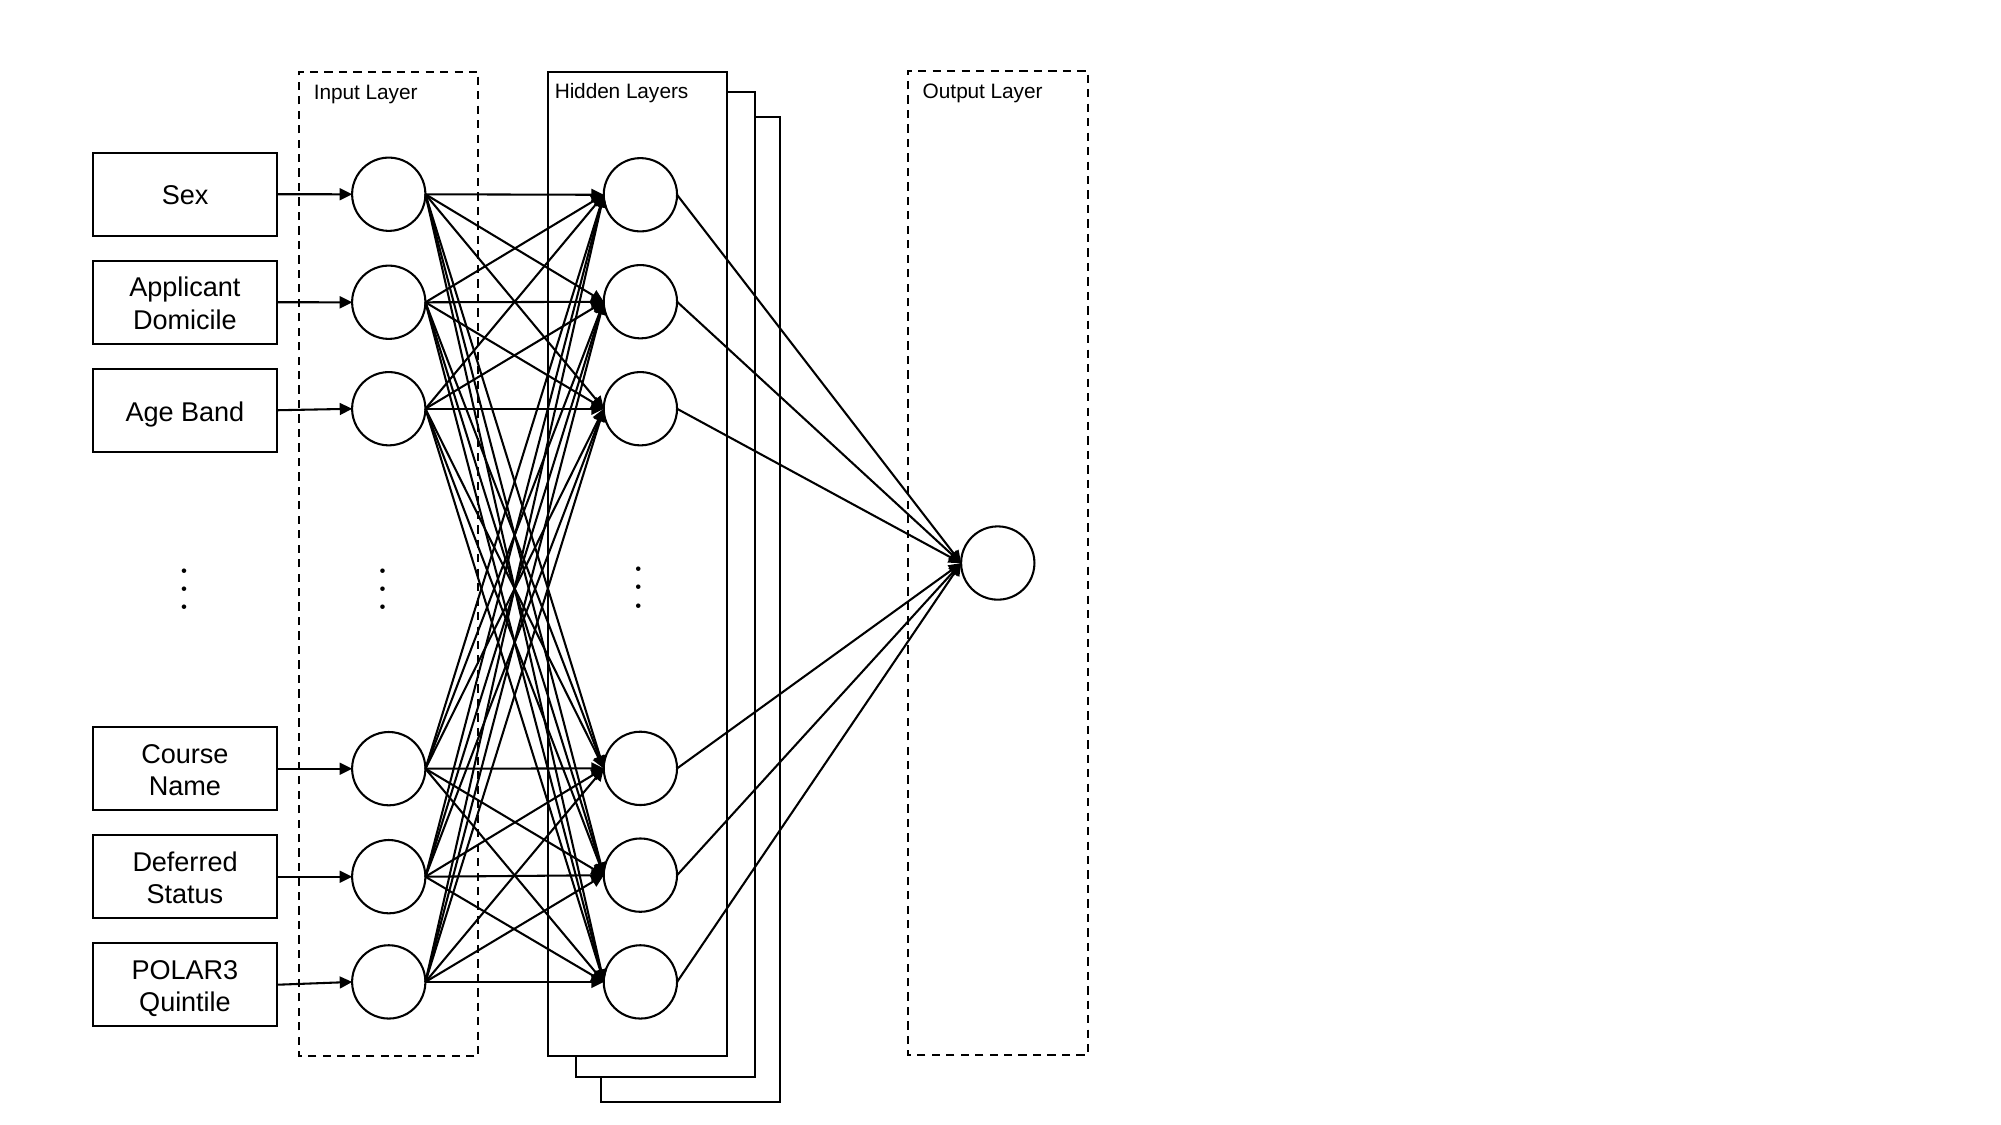

Hidden Layers

Output Layer

Input Layer

Sex

Applicant Domicile

Age Band

. . .
. . .
. . .
Course Name

Deferred Status

POLAR3 Quintile